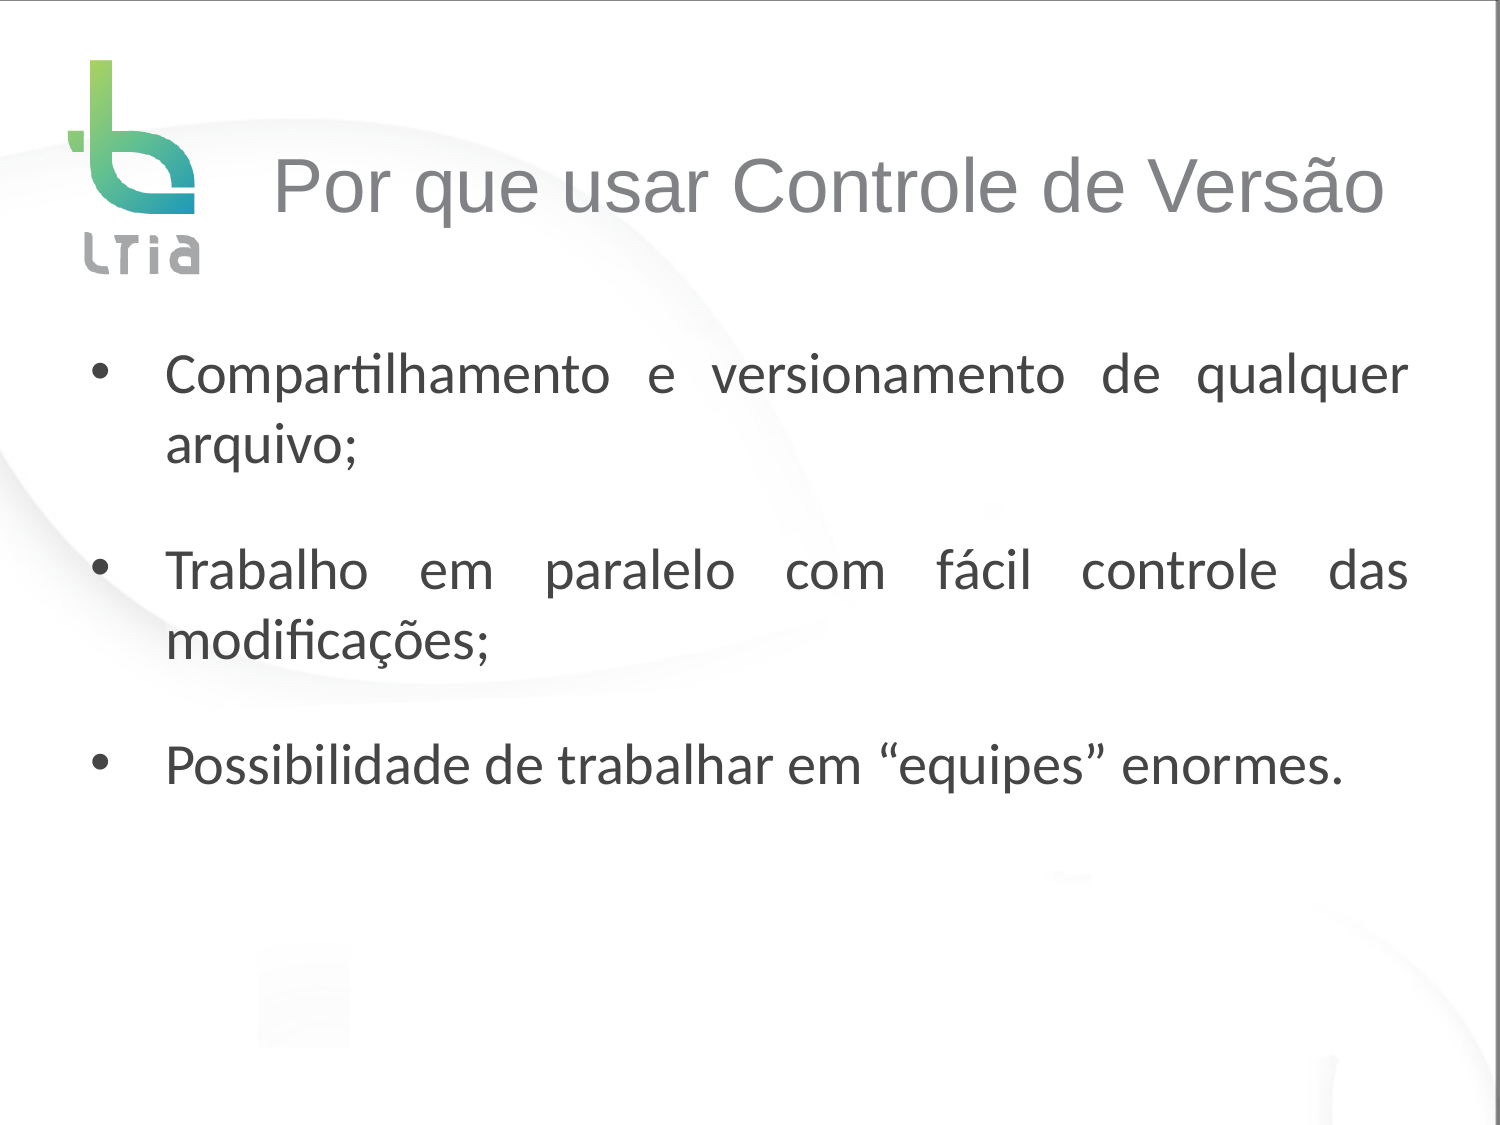

# Por que usar Controle de Versão
Compartilhamento e versionamento de qualquer arquivo;

Trabalho em paralelo com fácil controle das modificações;

Possibilidade de trabalhar em “equipes” enormes.